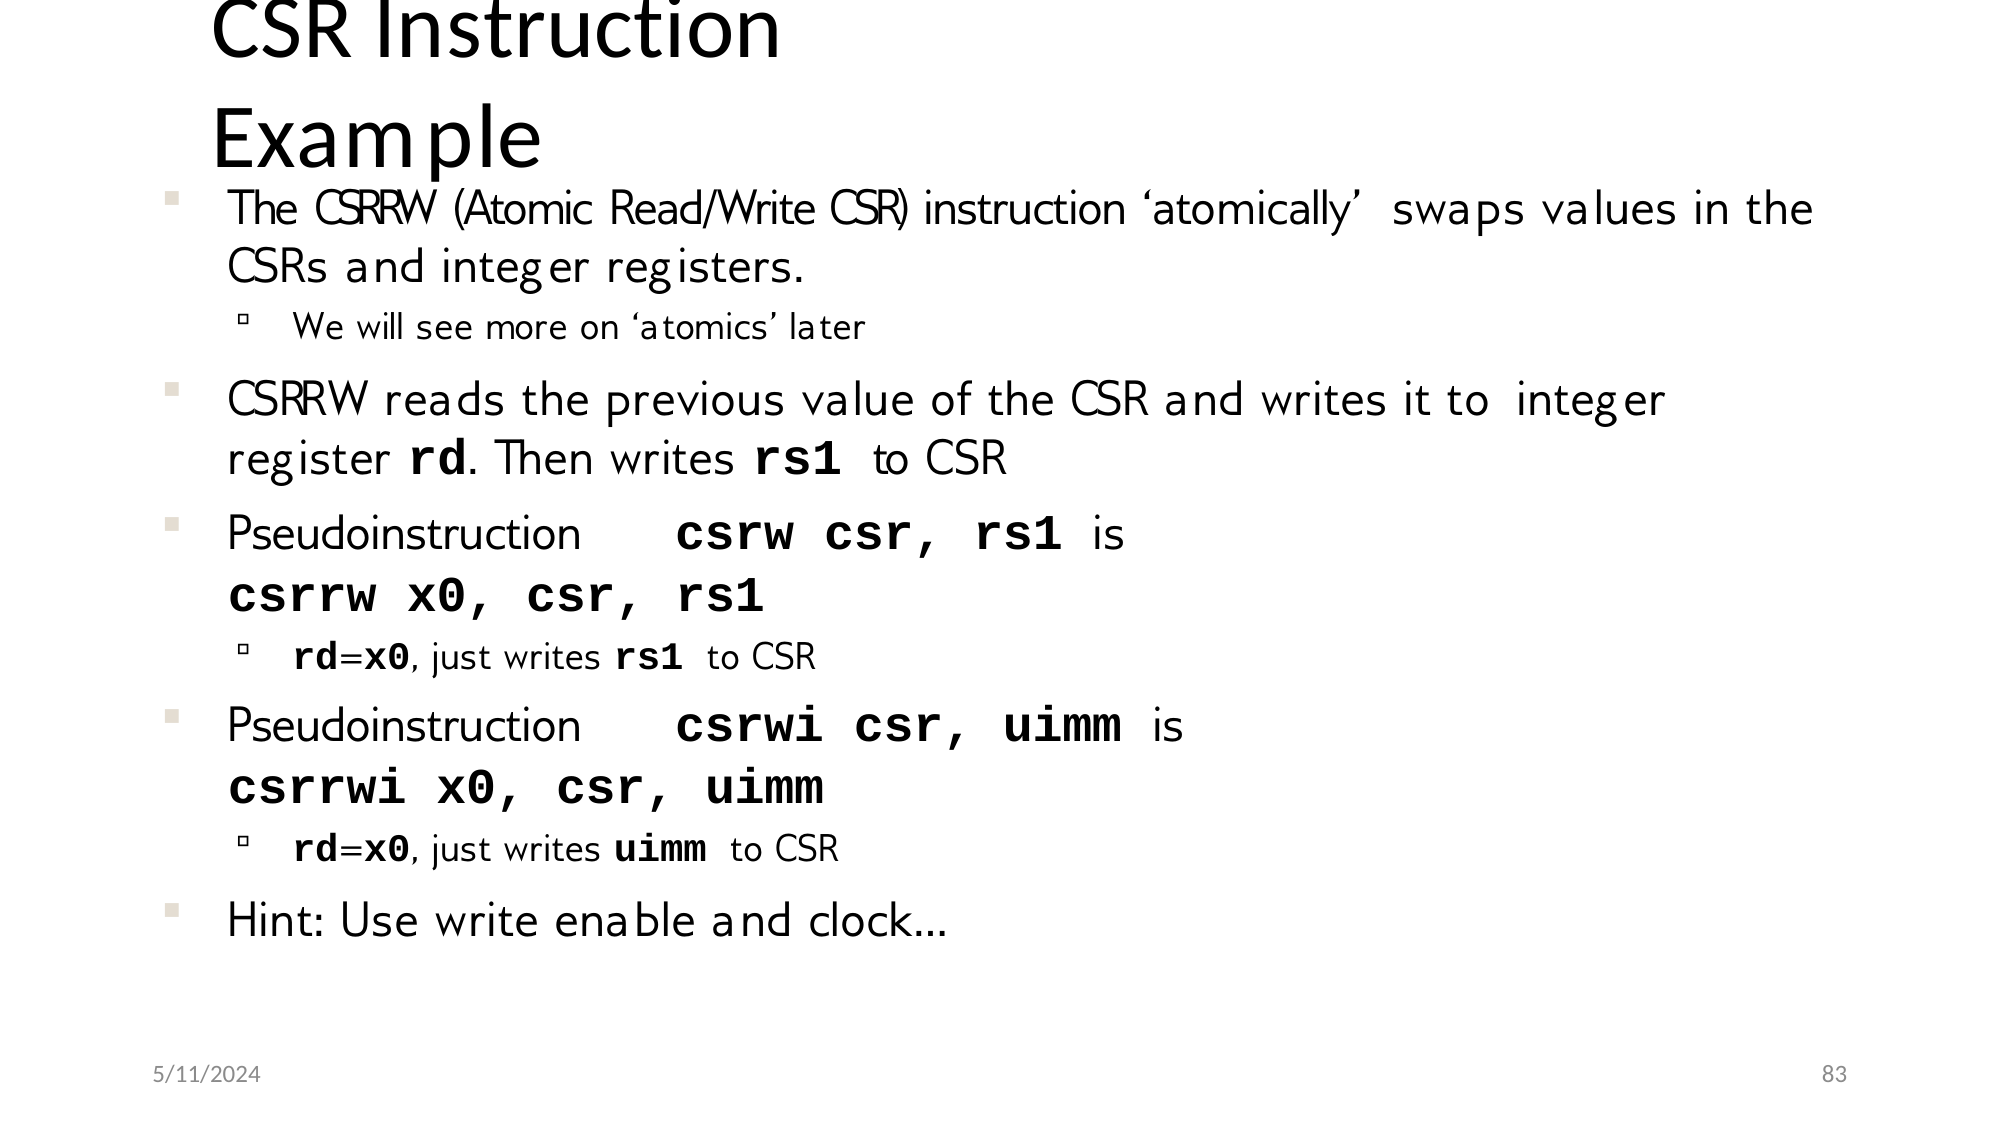

# CSR Instruction Example
The CSRRW (Atomic Read/Write CSR) instruction ‘atomically’  swaps values in the CSRs and integer registers.
We will see more on ‘atomics’ later
CSRRW reads the previous value of the CSR and writes it to  integer register rd. Then writes rs1 to CSR
Pseudoinstruction	csrw csr, rs1 is
csrrw x0, csr, rs1
rd=x0, just writes rs1 to CSR
Pseudoinstruction	csrwi csr, uimm is
csrrwi x0, csr, uimm
rd=x0, just writes uimm to CSR
Hint: Use write enable and clock…
5/11/2024
83